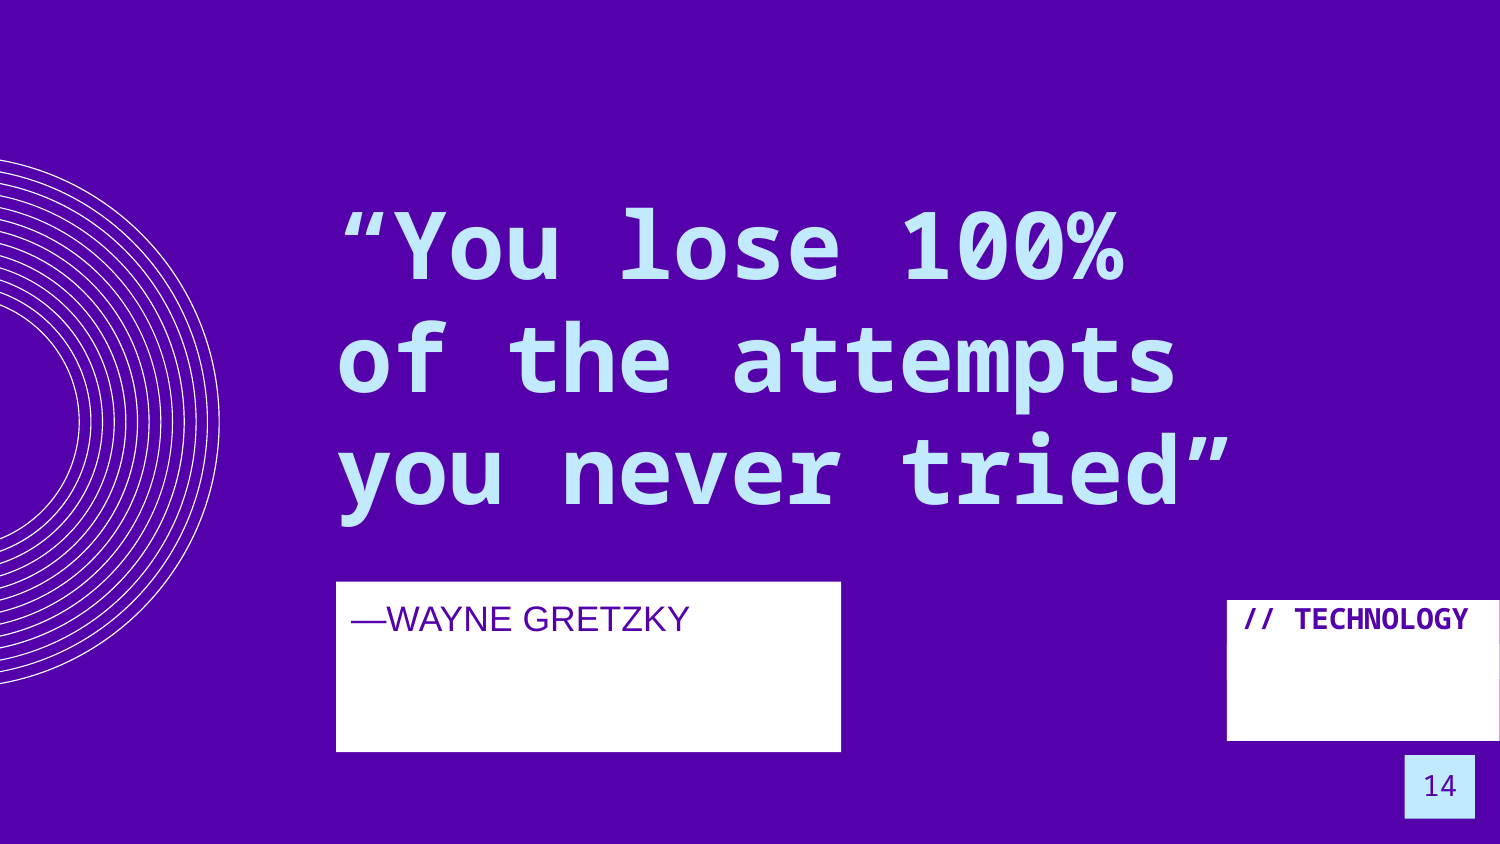

“You lose 100% of the attempts you never tried”
# —WAYNE GRETZKY
// TECHNOLOGY
// INNOVATION
14